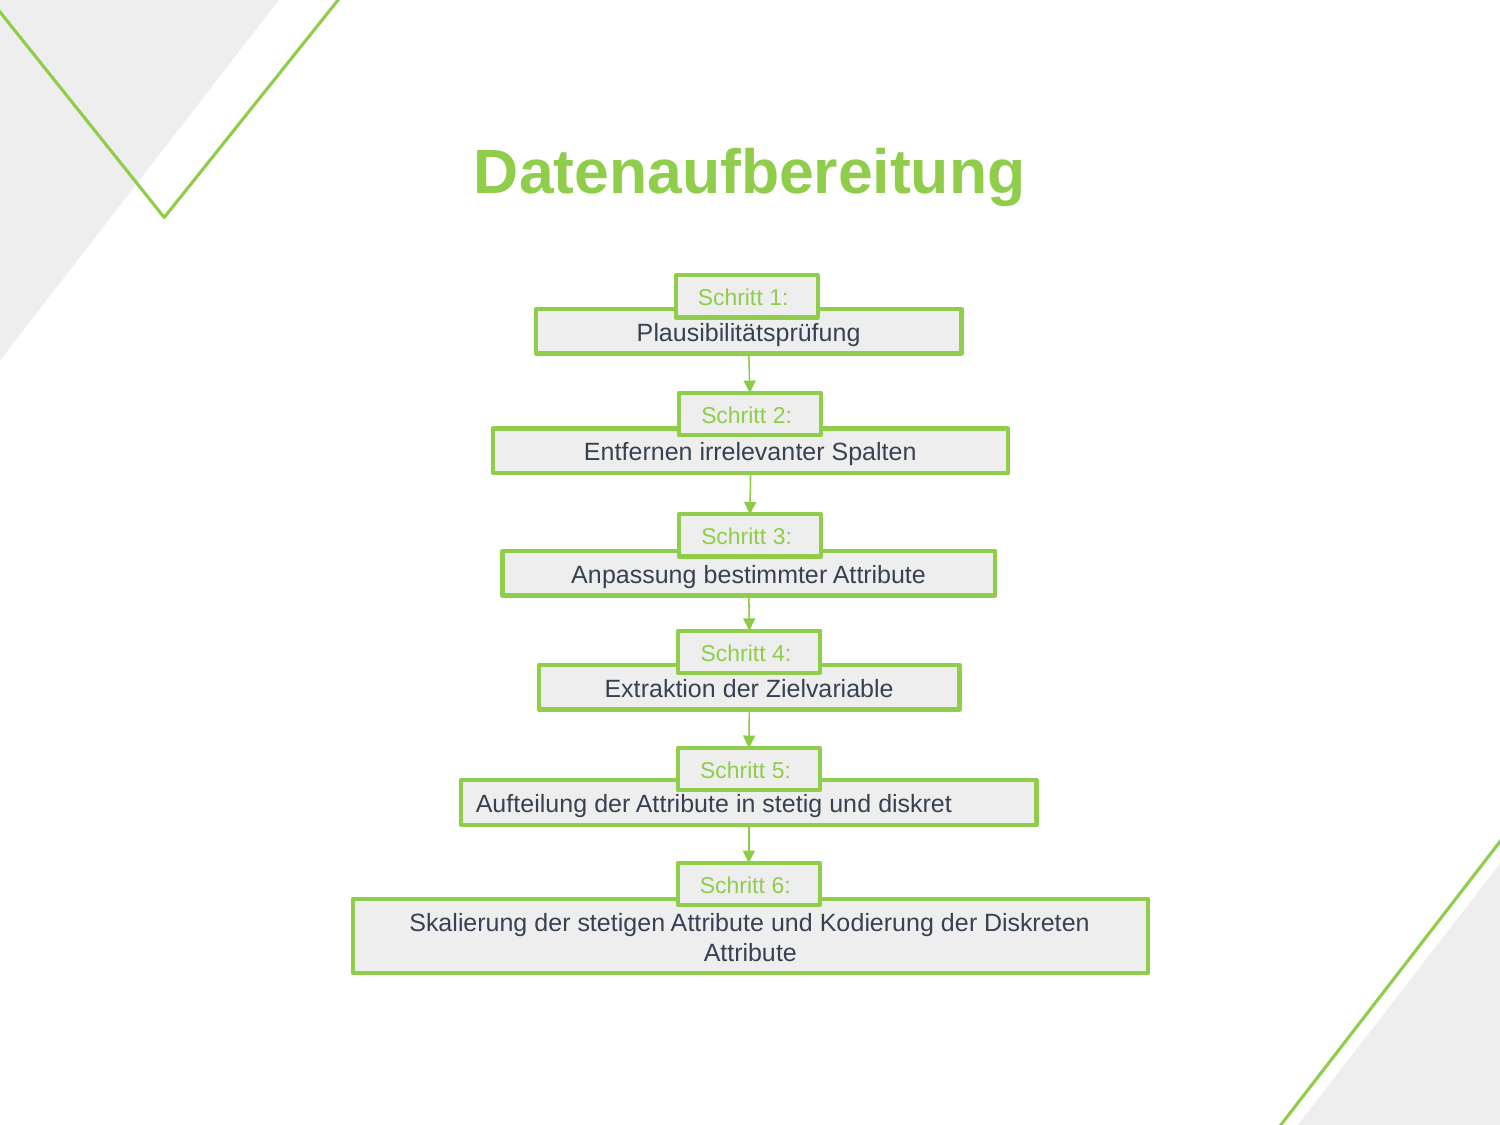

# Datenaufbereitung
Schritt 1:
Plausibilitätsprüfung
Schritt 2:
Entfernen irrelevanter Spalten
Schritt 3:
Anpassung bestimmter Attribute
Schritt 4:
Extraktion der Zielvariable
Schritt 5:
Aufteilung der Attribute in stetig und diskret
Schritt 6:
Skalierung der stetigen Attribute und Kodierung der Diskreten Attribute